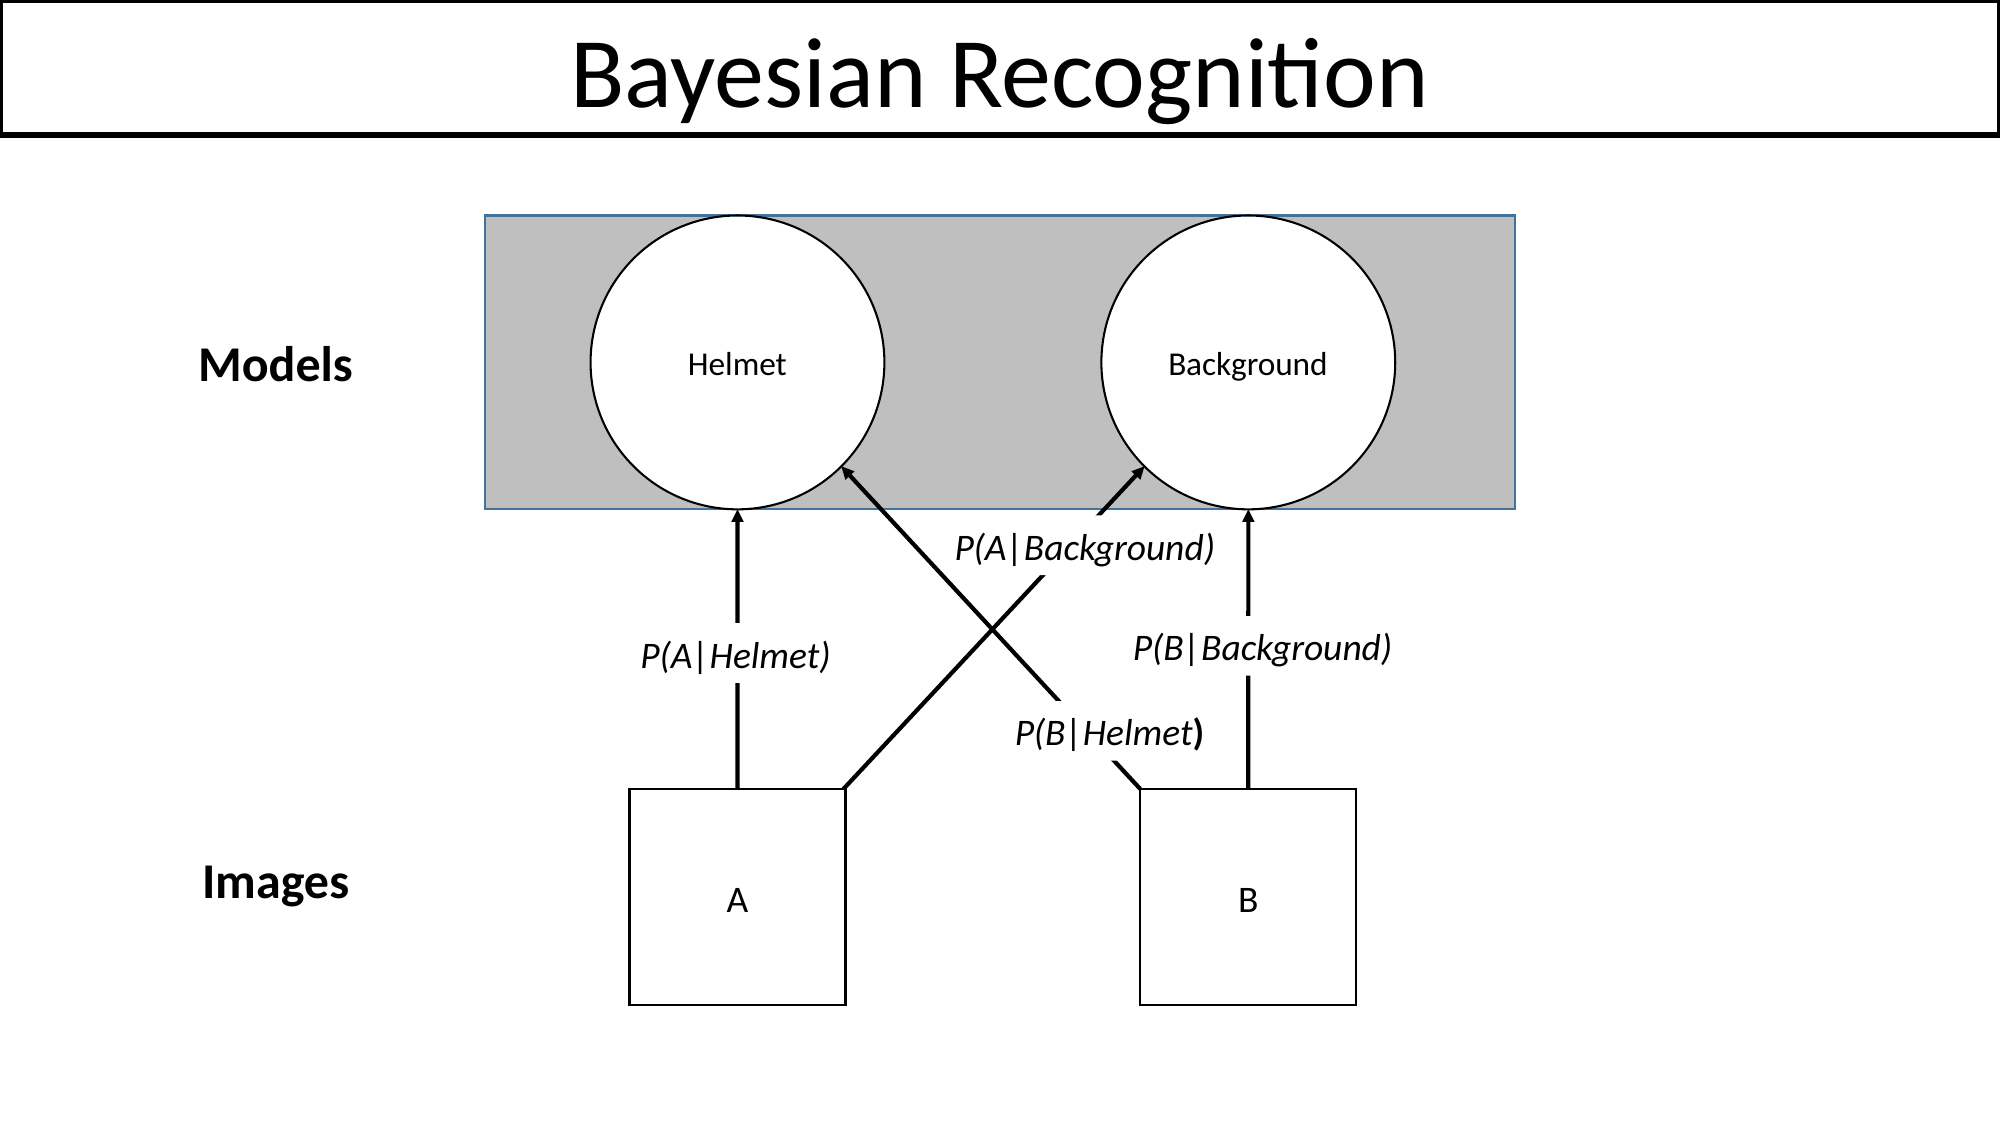

Bayesian Recognition
Background

Helmet
Models
P(A|Background)
P(B|Background)
P(A|Helmet)
P(B|Helmet)
B
A
Images